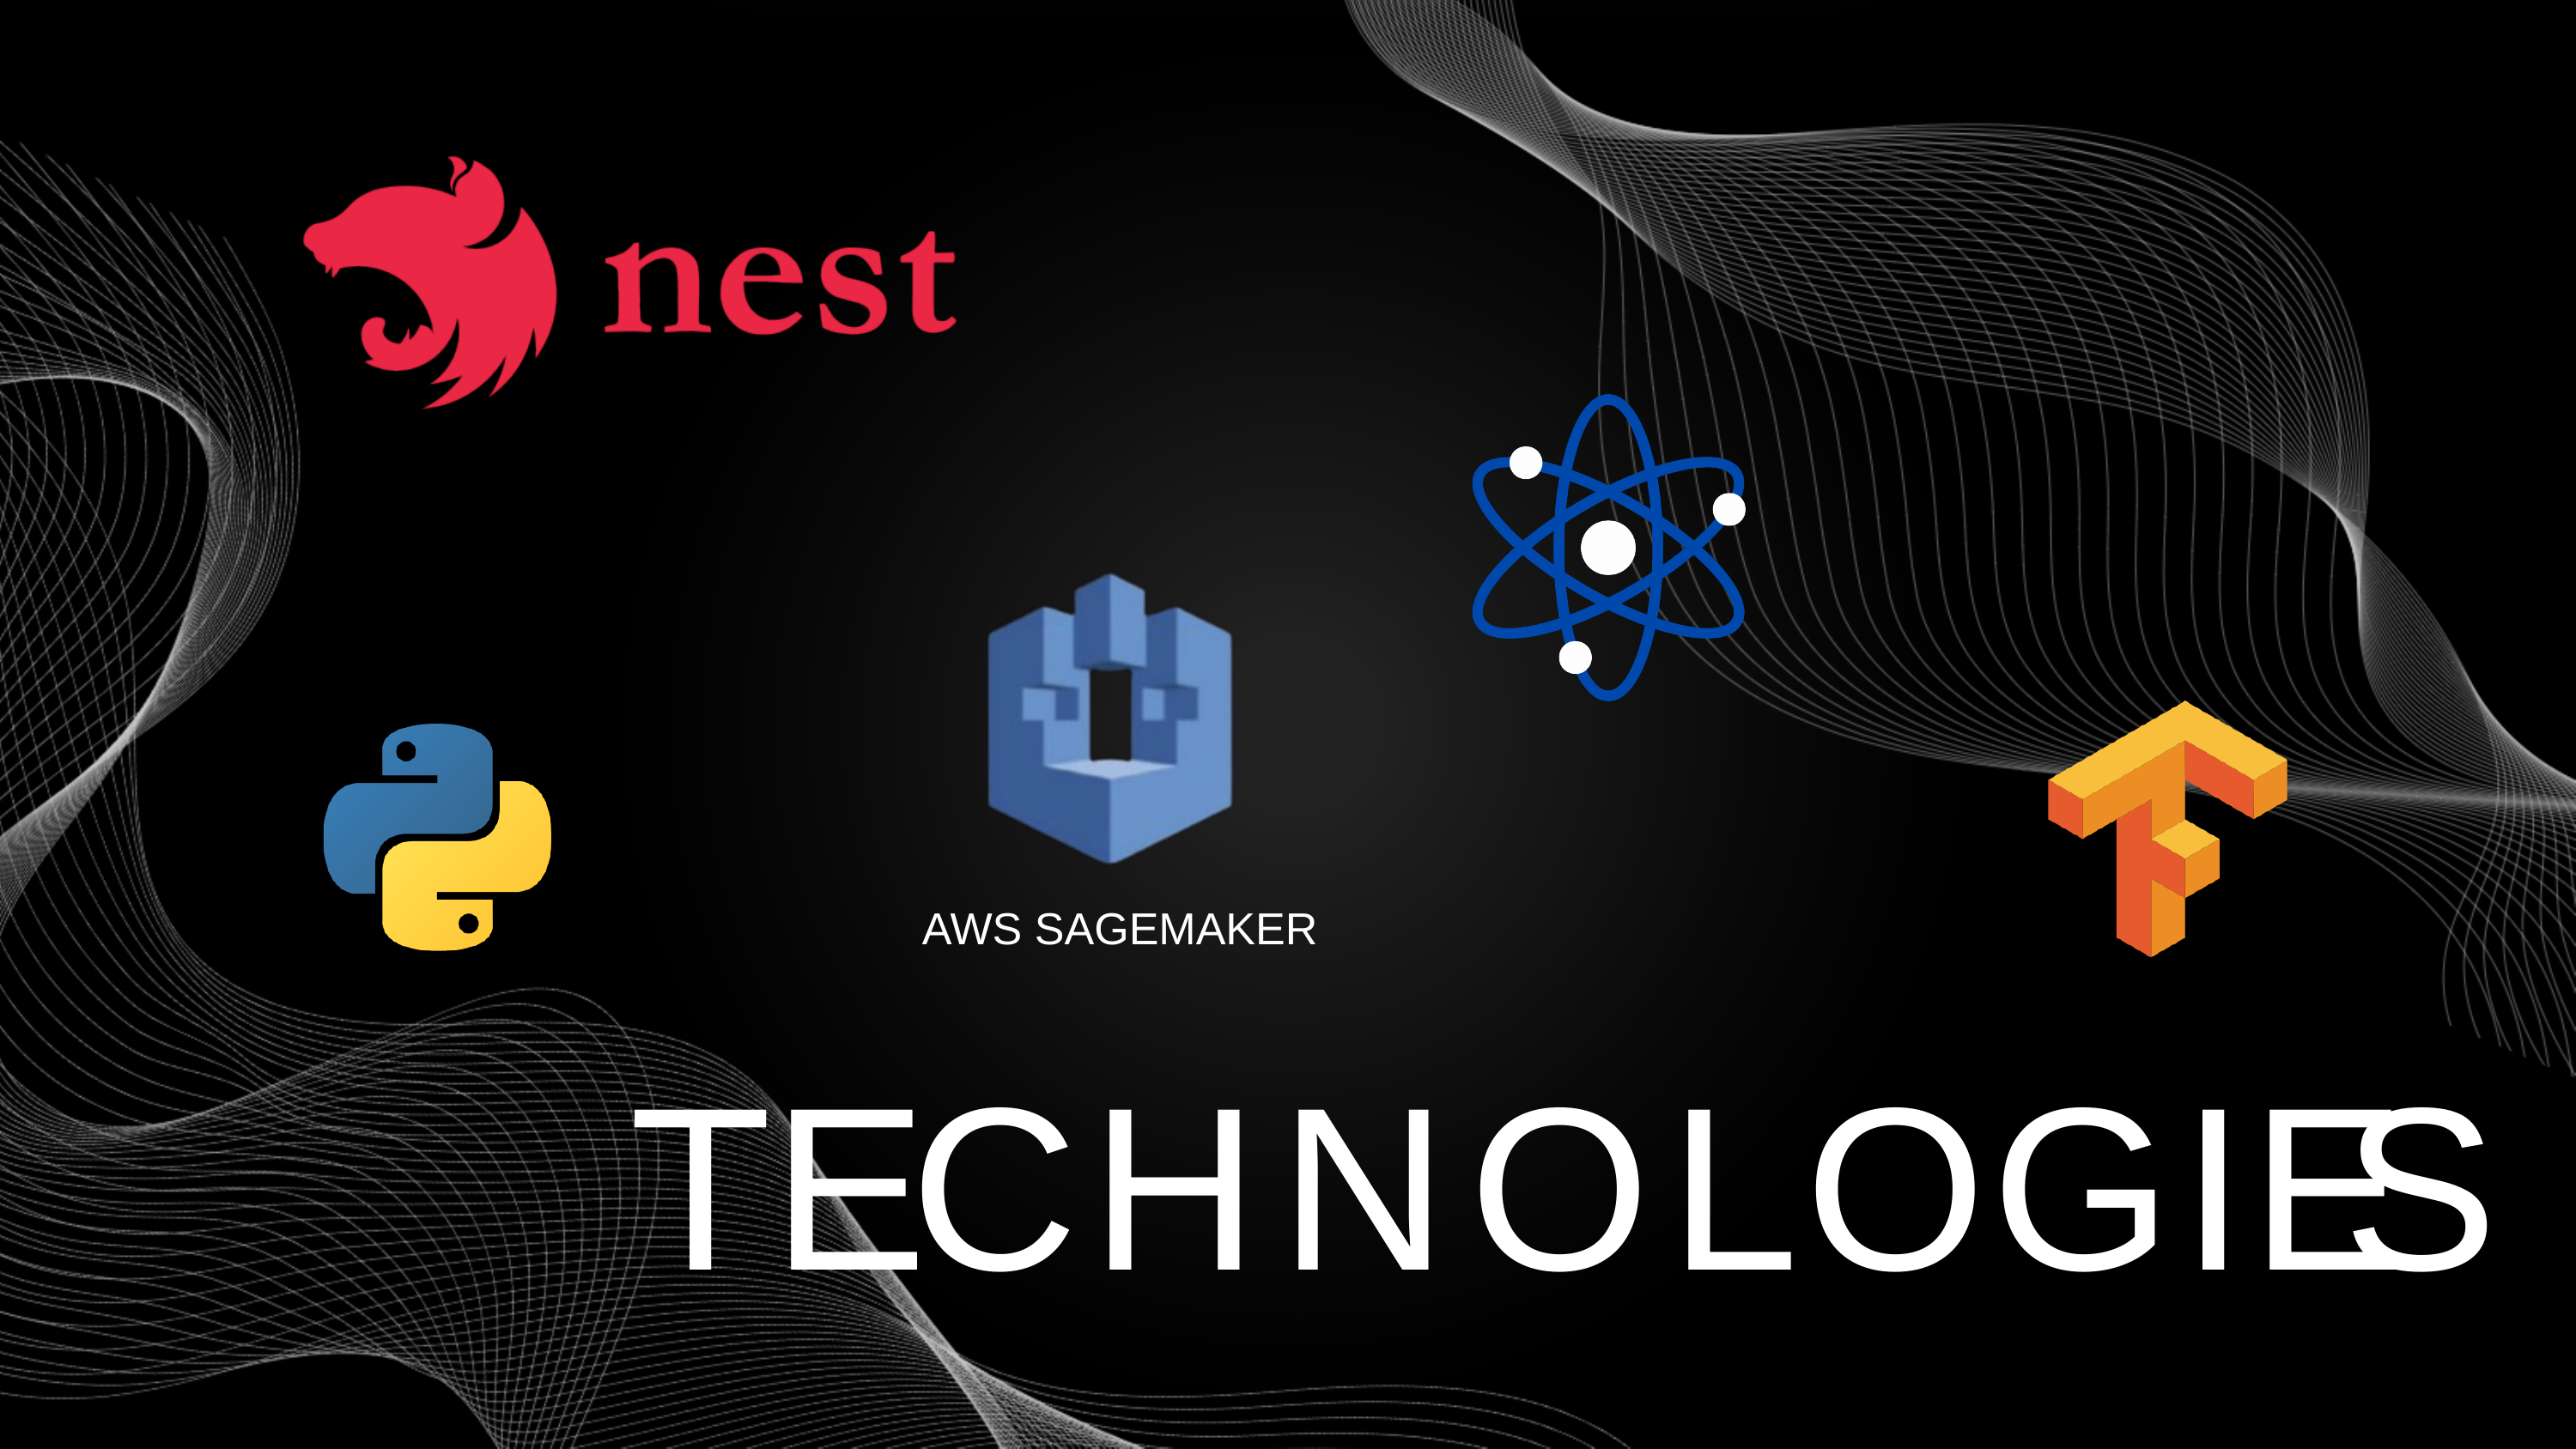

AWS SAGEMAKER
T
E
C
H
N
O
L
O
G
I
E
S